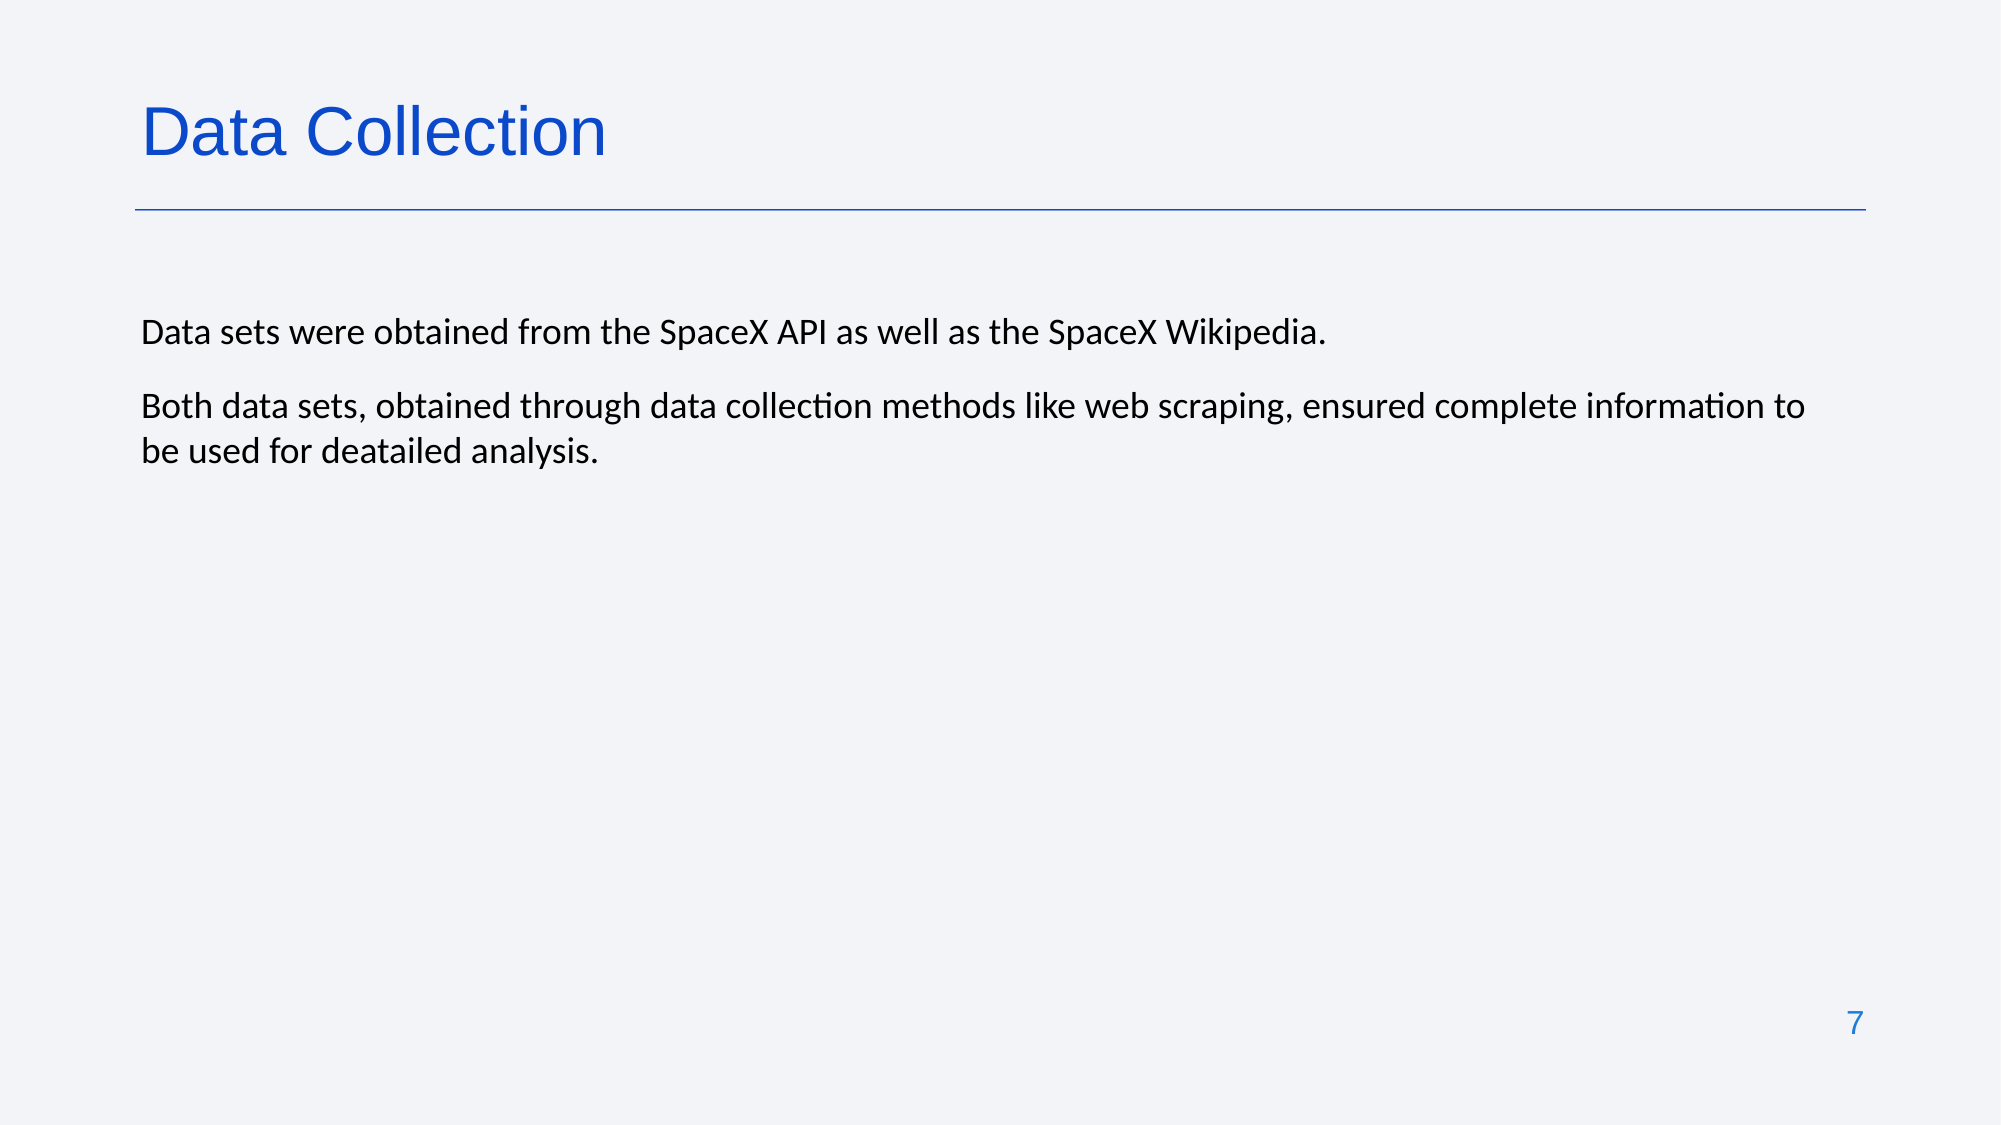

Data Collection
Data sets were obtained from the SpaceX API as well as the SpaceX Wikipedia.
Both data sets, obtained through data collection methods like web scraping, ensured complete information to be used for deatailed analysis.

7